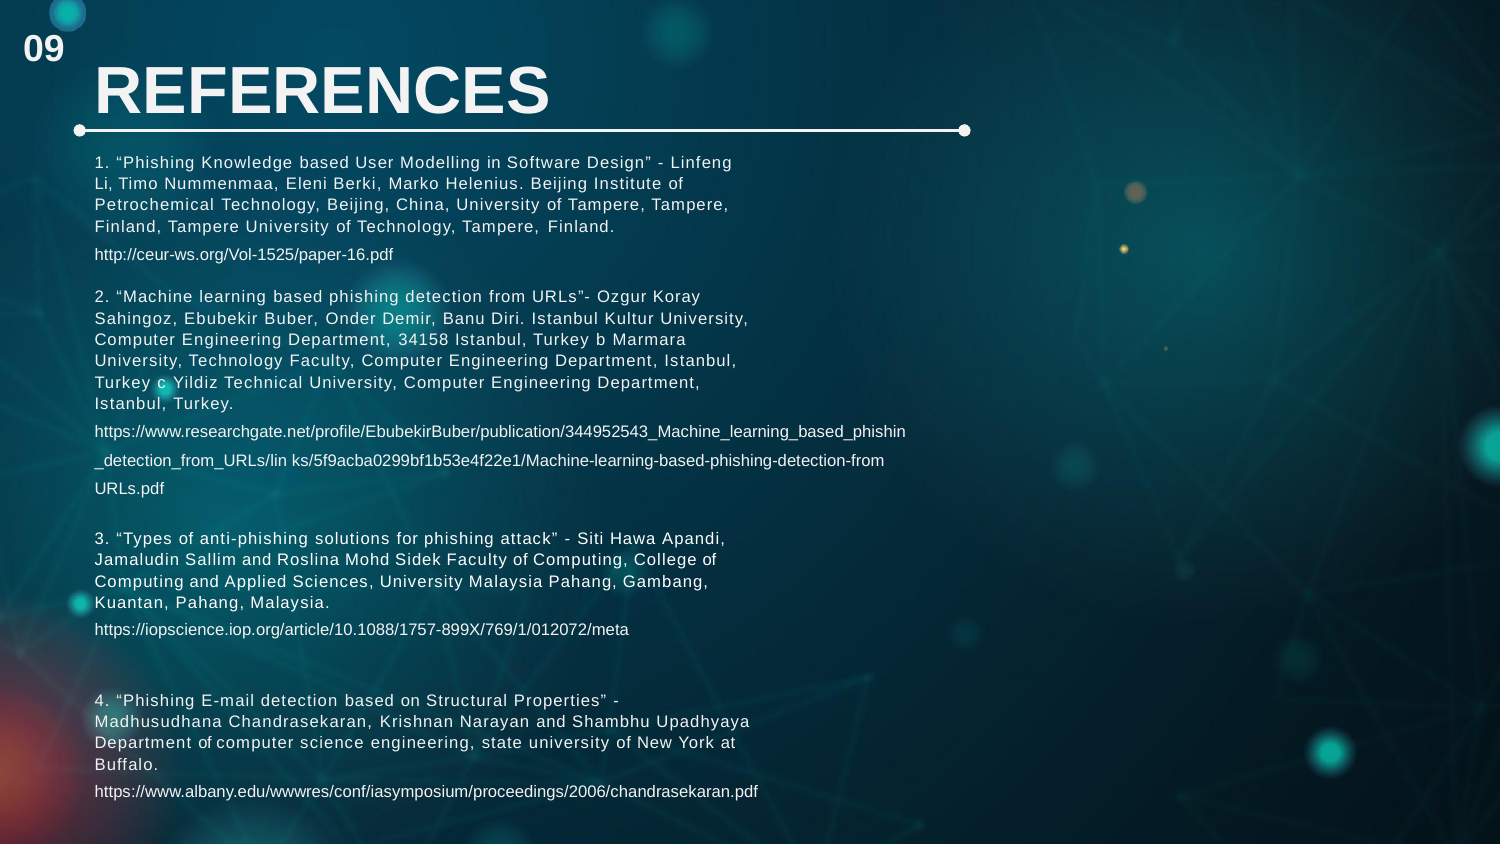

09
REFERENCES
1. “Phishing Knowledge based User Modelling in Software Design” - Linfeng Li, Timo Nummenmaa, Eleni Berki, Marko Helenius. Beijing Institute of Petrochemical Technology, Beijing, China, University of Tampere, Tampere, Finland, Tampere University of Technology, Tampere, Finland.
http://ceur-ws.org/Vol-1525/paper-16.pdf

2. “Machine learning based phishing detection from URLs”- Ozgur Koray Sahingoz, Ebubekir Buber, Onder Demir, Banu Diri. Istanbul Kultur University, Computer Engineering Department, 34158 Istanbul, Turkey b Marmara University, Technology Faculty, Computer Engineering Department, Istanbul, Turkey c Yildiz Technical University, Computer Engineering Department, Istanbul, Turkey.
https://www.researchgate.net/profile/EbubekirBuber/publication/344952543_Machine_learning_based_phishin
_detection_from_URLs/lin ks/5f9acba0299bf1b53e4f22e1/Machine-learning-based-phishing-detection-from
URLs.pdf

3. “Types of anti-phishing solutions for phishing attack” - Siti Hawa Apandi, Jamaludin Sallim and Roslina Mohd Sidek Faculty of Computing, College of Computing and Applied Sciences, University Malaysia Pahang, Gambang, Kuantan, Pahang, Malaysia.
https://iopscience.iop.org/article/10.1088/1757-899X/769/1/012072/meta

4. “Phishing E-mail detection based on Structural Properties” - Madhusudhana Chandrasekaran, Krishnan Narayan and Shambhu Upadhyaya Department of computer science engineering, state university of New York at Buffalo.
https://www.albany.edu/wwwres/conf/iasymposium/proceedings/2006/chandrasekaran.pdf